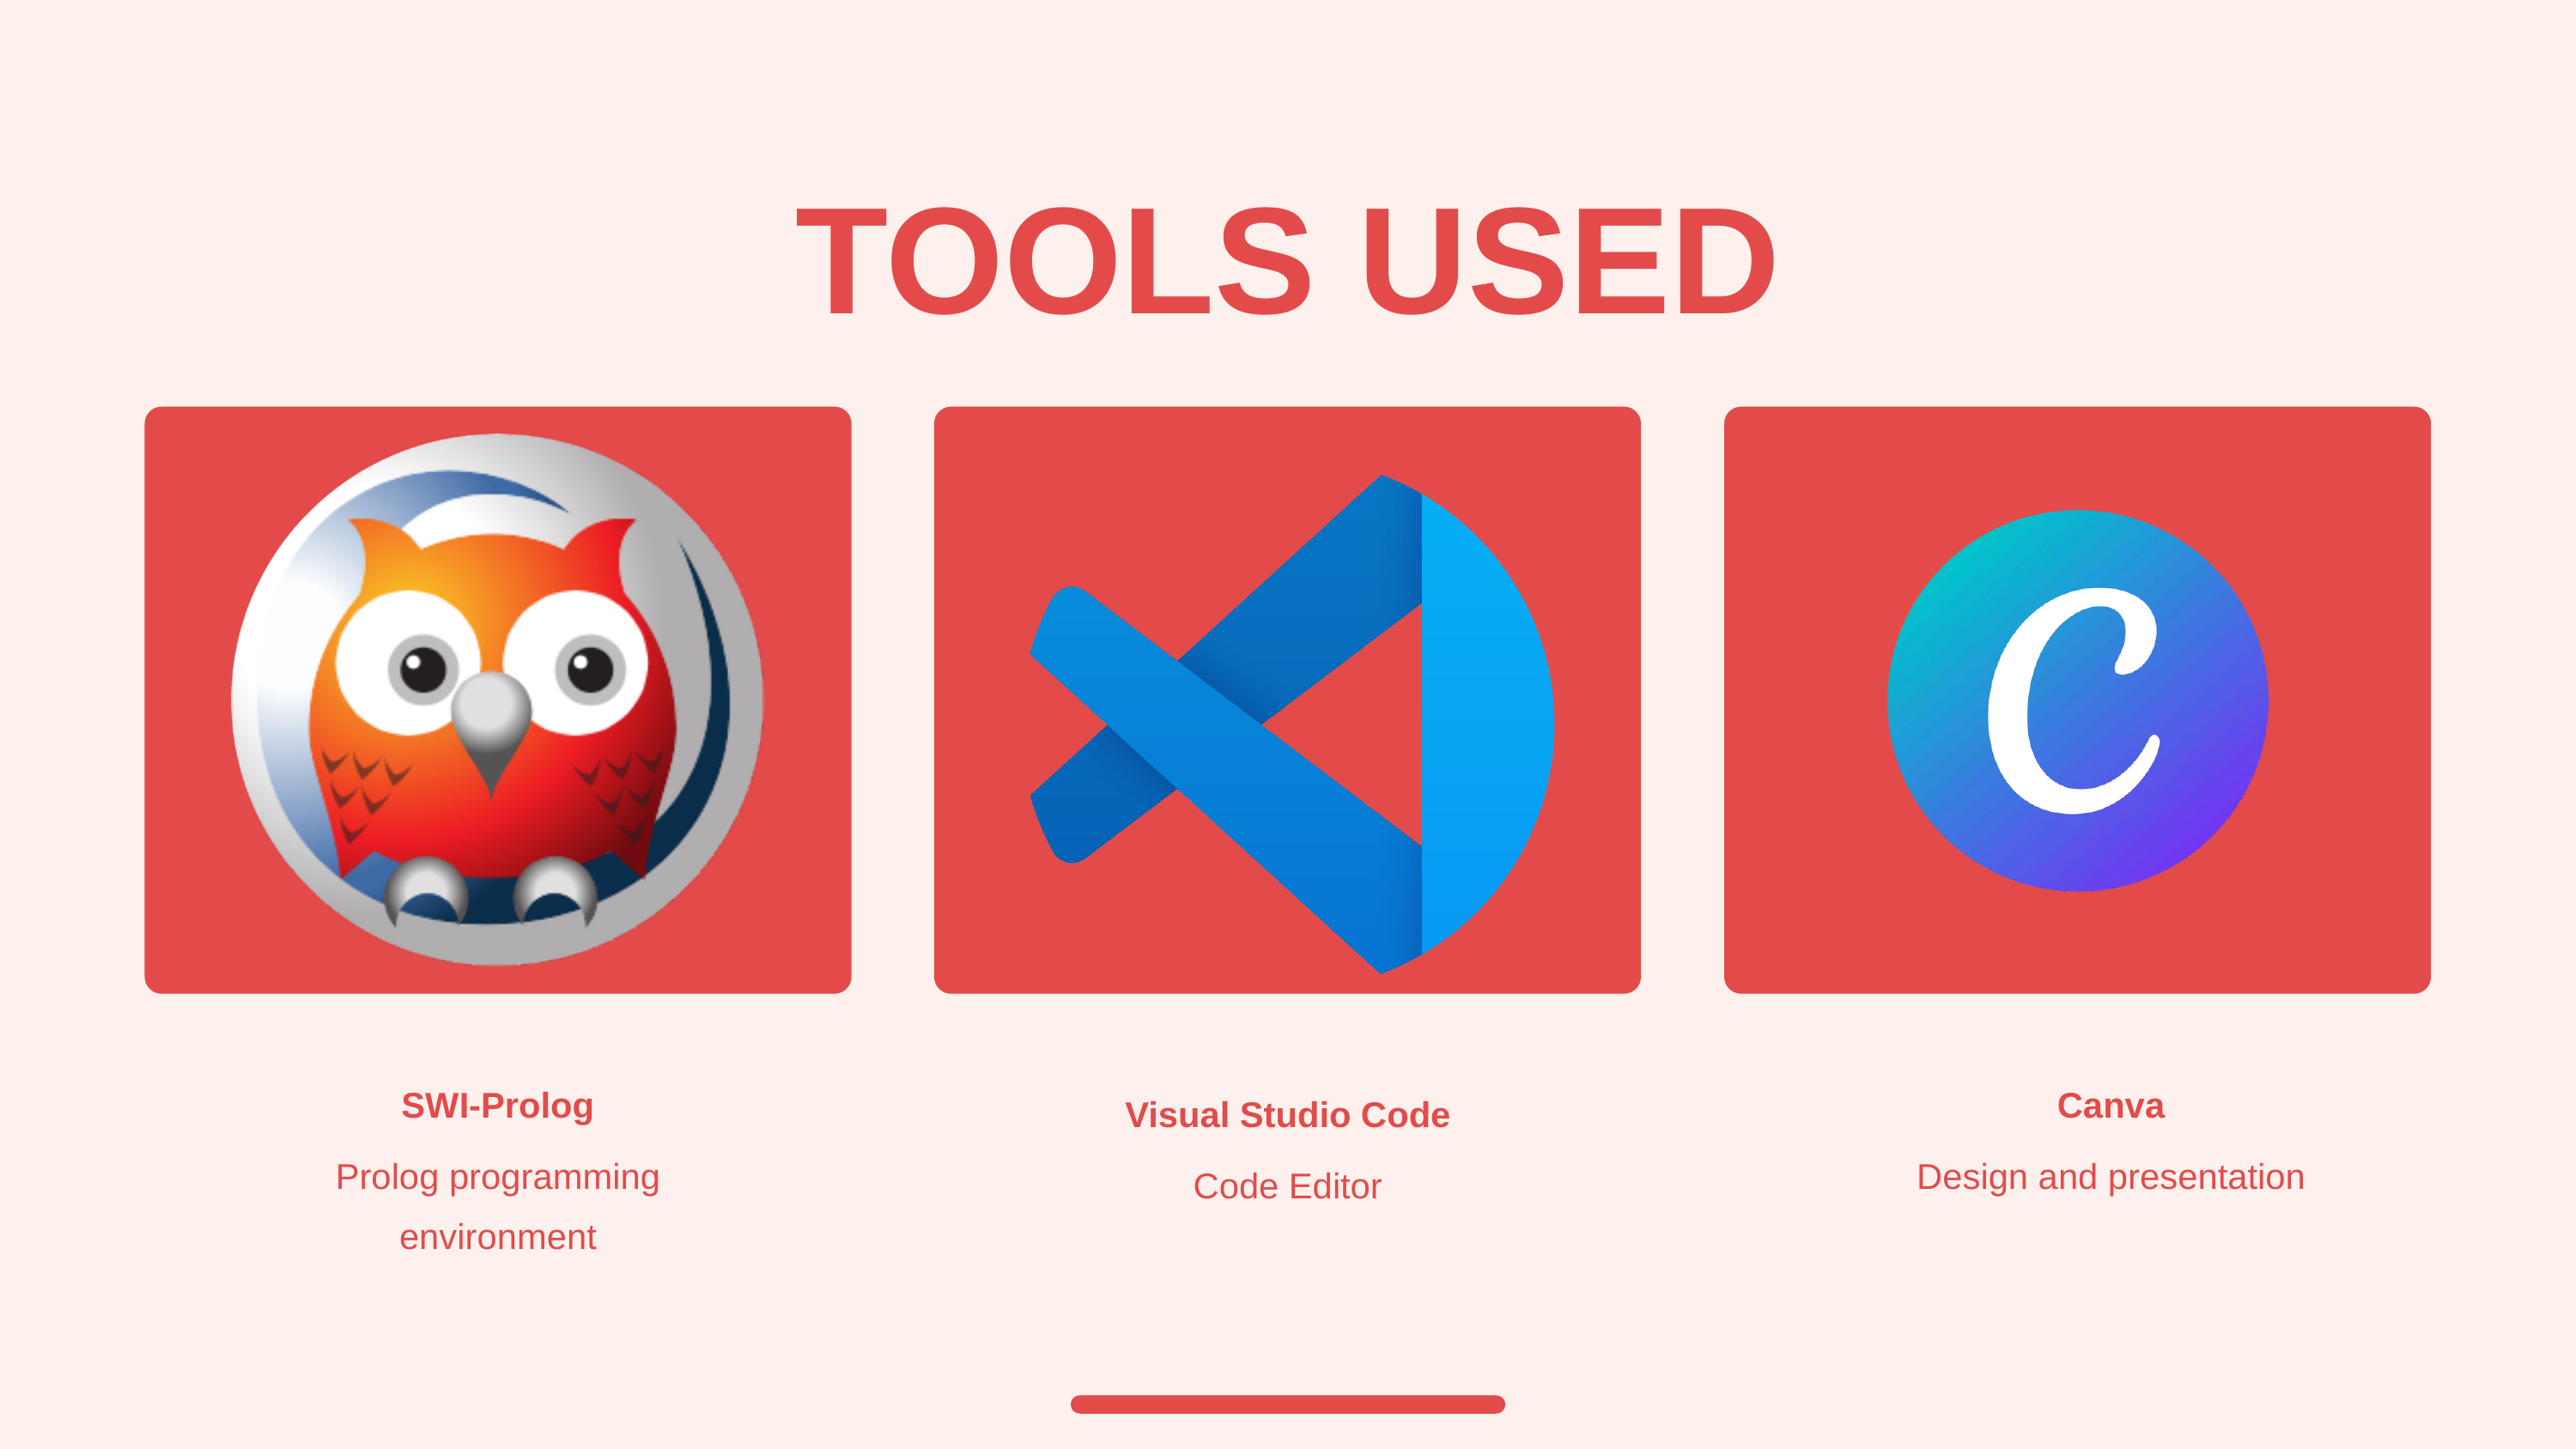

TOOLS USED

SWI-Prolog
Canva
Visual Studio Code
Prolog programming environment
Design and presentation
Code Editor